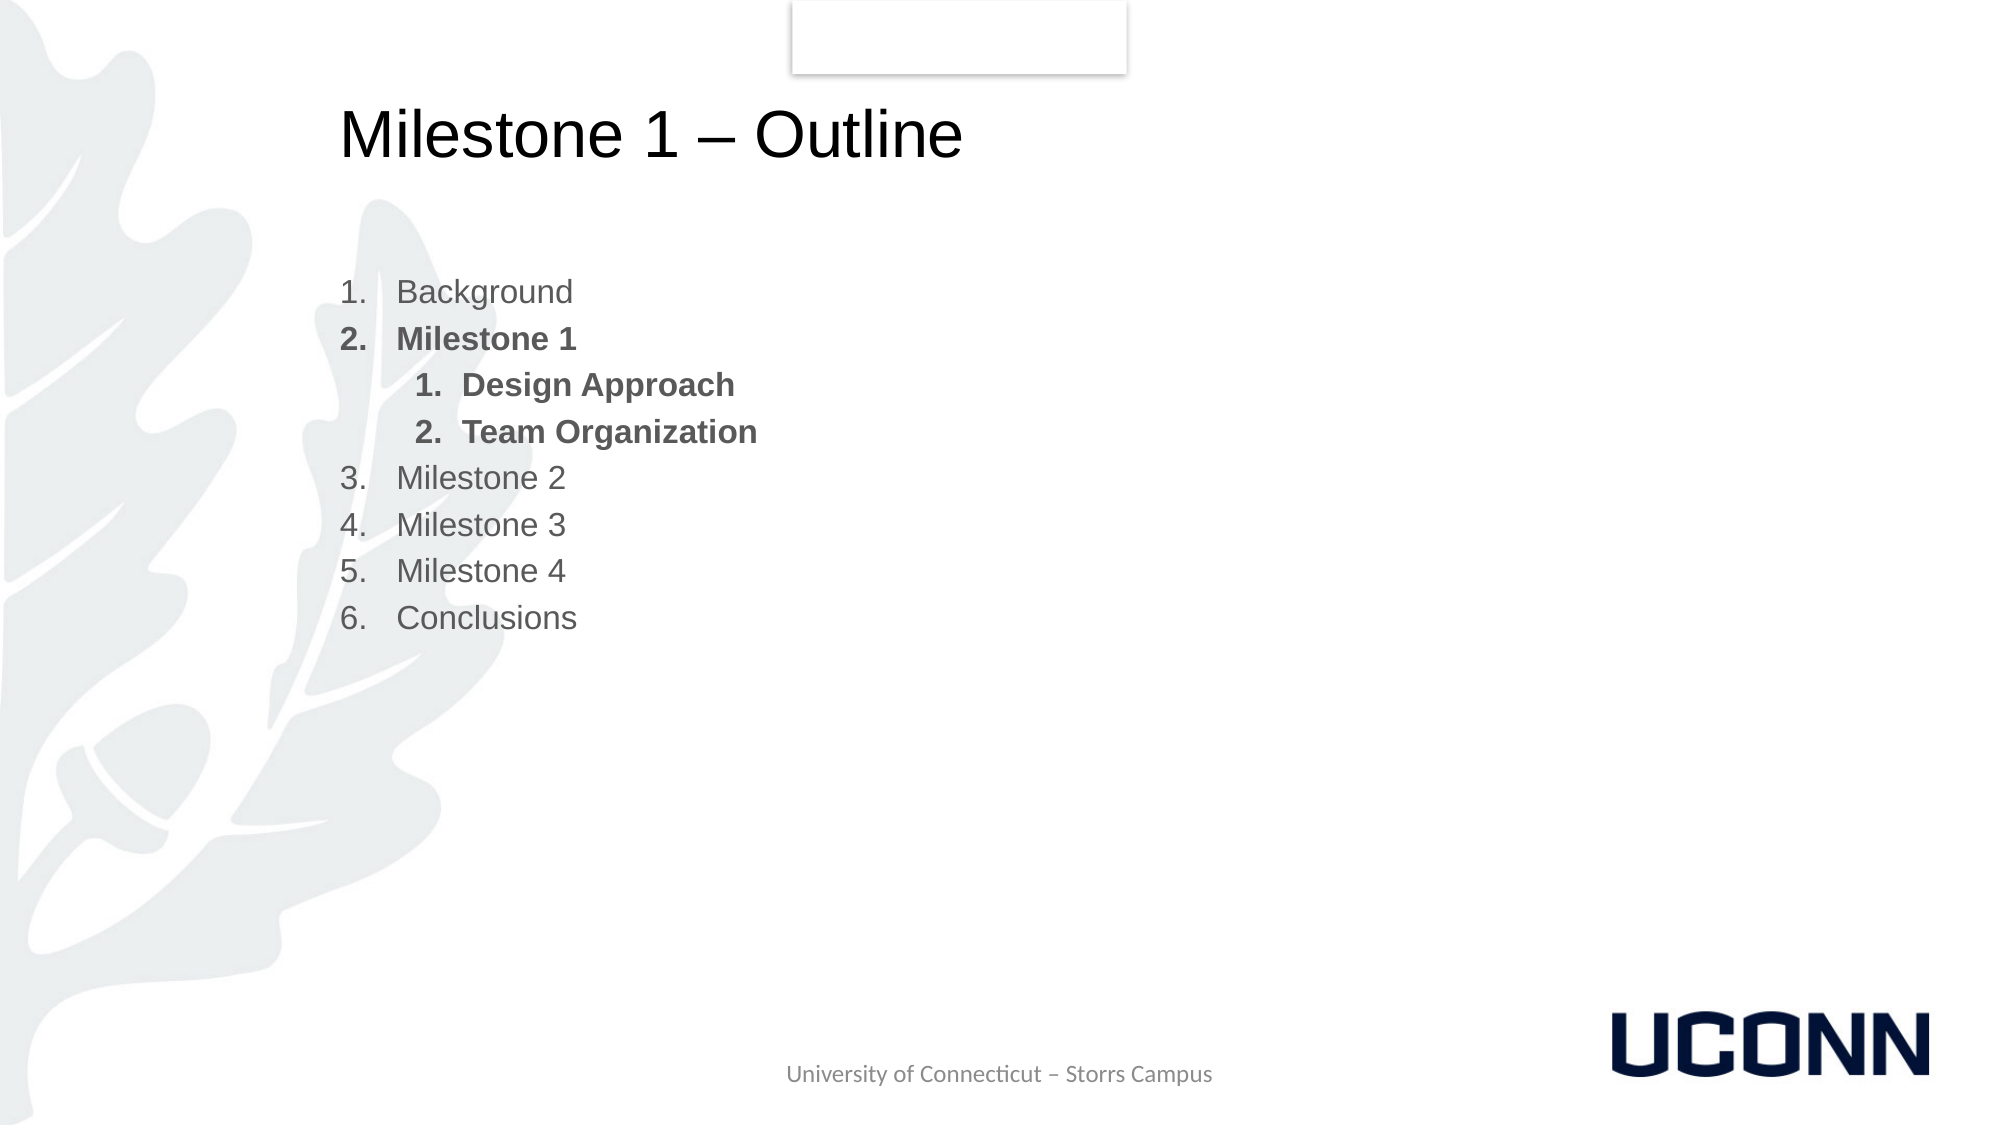

# Milestone 1 – Outline
Background
Milestone 1
Design Approach
Team Organization
Milestone 2
Milestone 3
Milestone 4
Conclusions

University of Connecticut – Storrs Campus